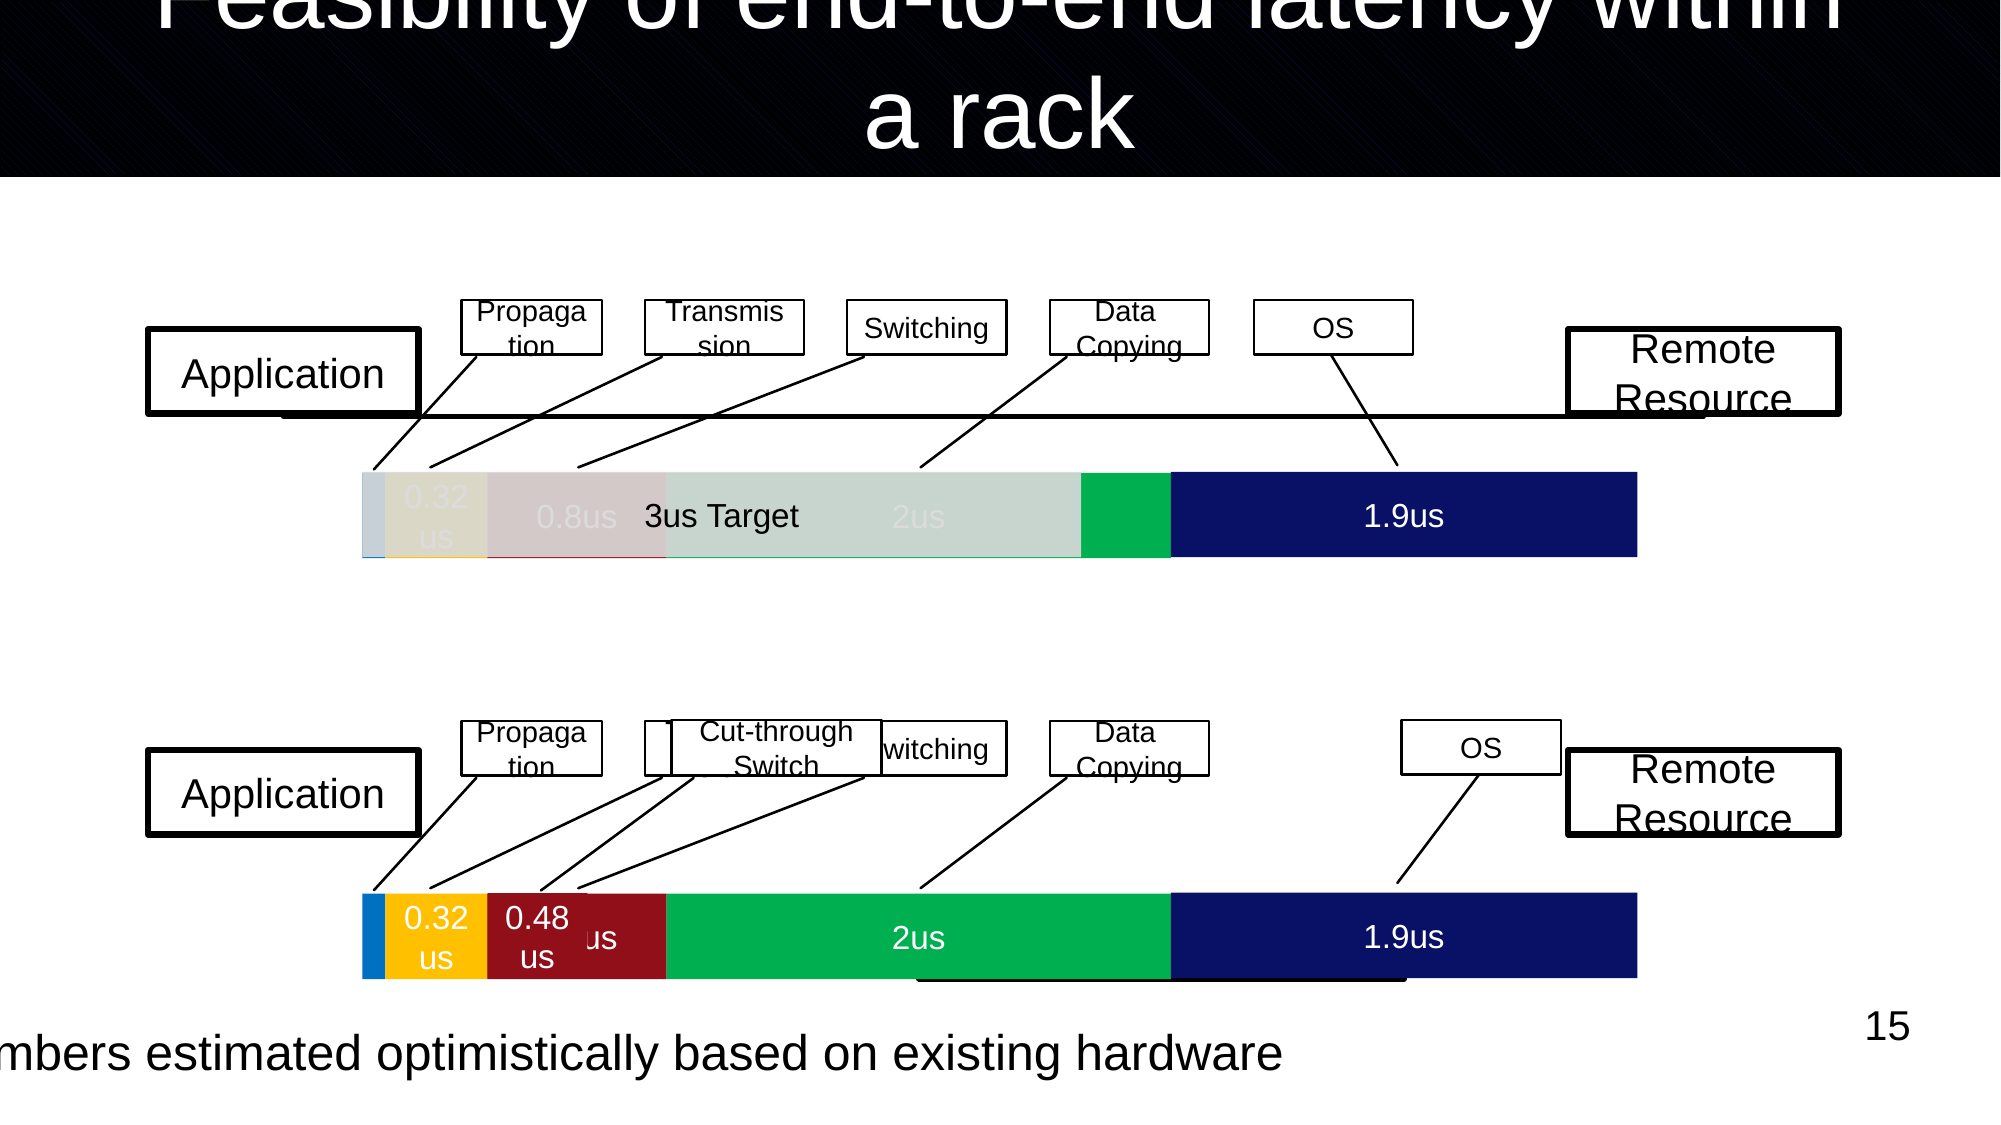

# Feasibility of end-to-end latency within a rack
Switching
Data  Copying
OS
Propagation
Transmission
Application
Remote Resource
3us Target
1.9us

0.32us
0.8us
2us
OS
Data  Copying
1.9us
2us
Cut-through Switch
Switching
Propagation
Transmission
Application
Remote Resource
0.48us

0.32us
0.8us
15
*Numbers estimated optimistically based on existing hardware